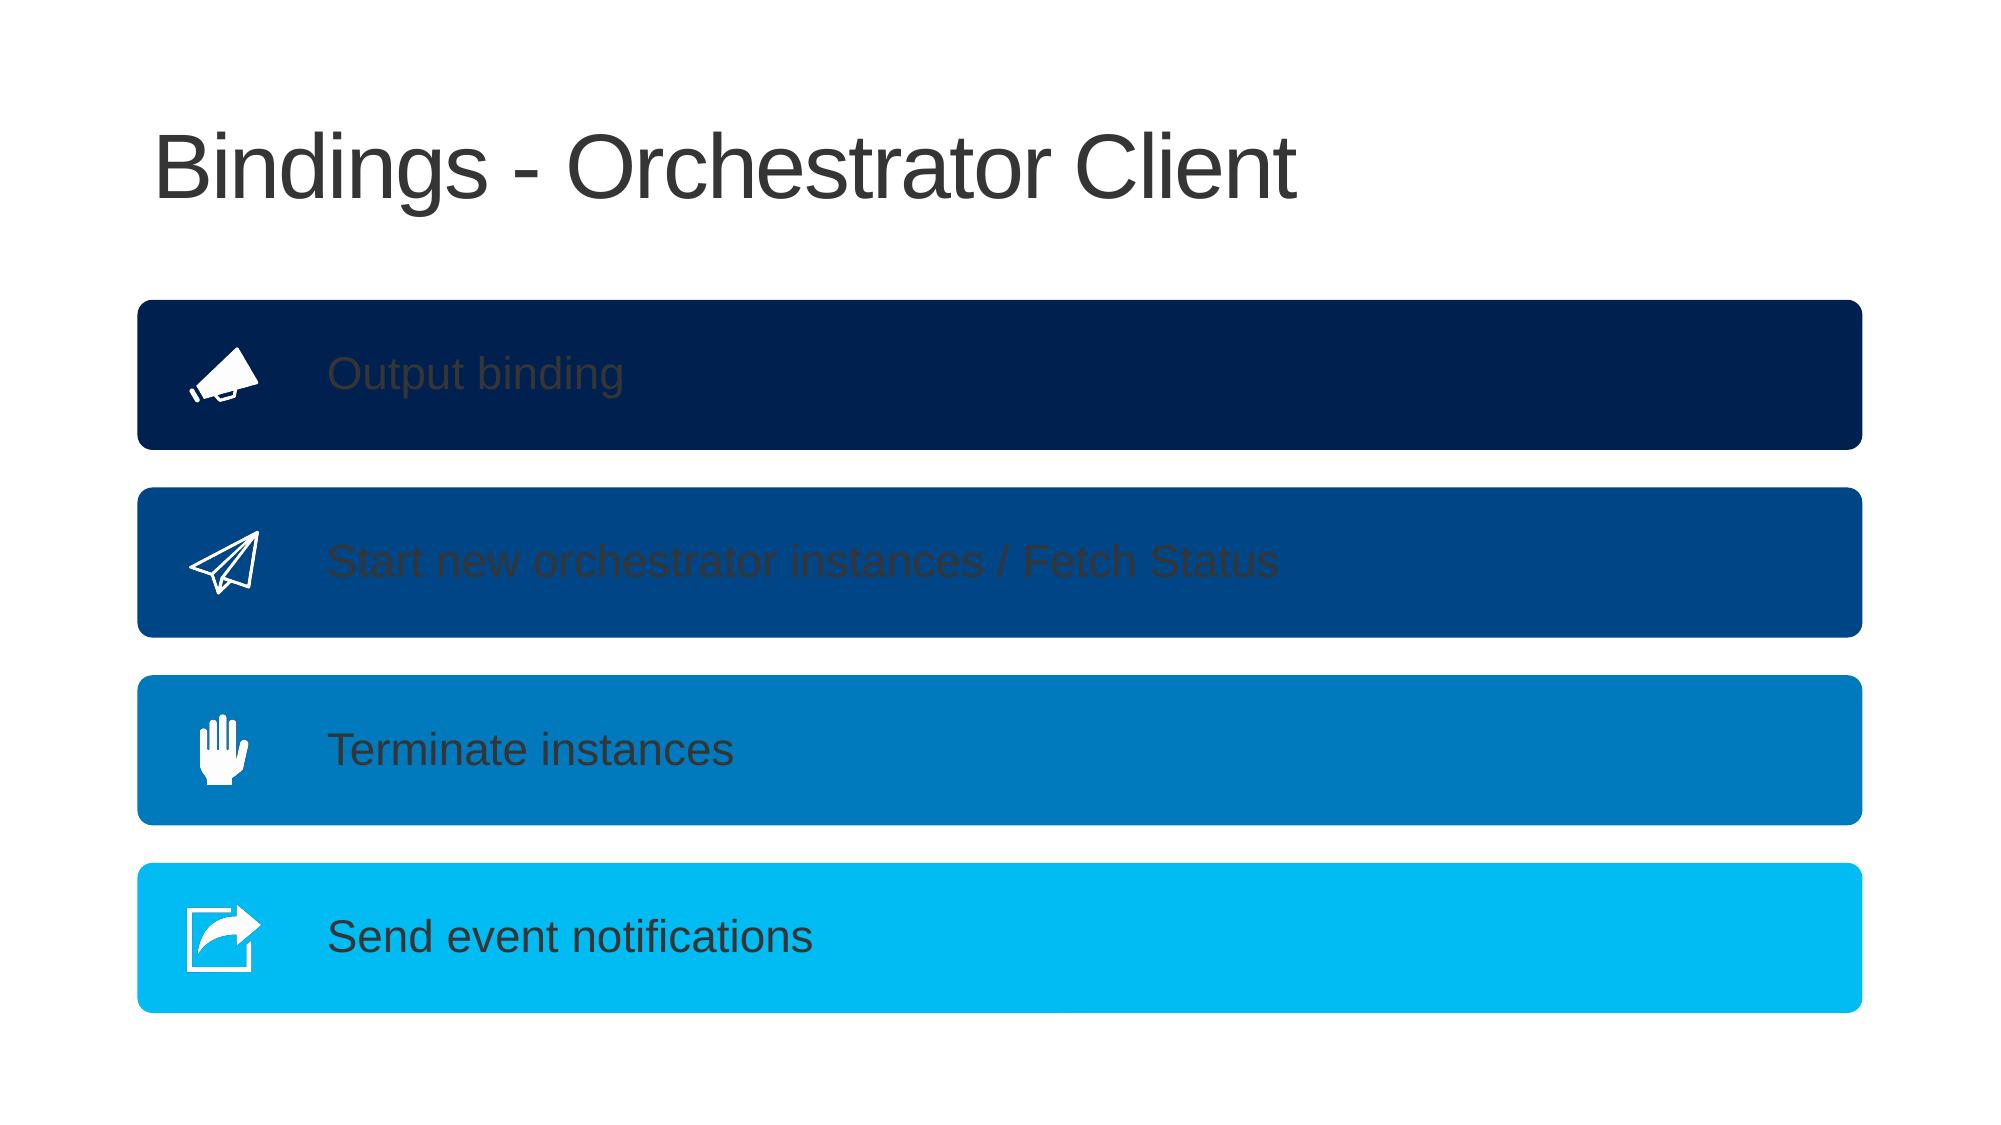

# Bindings - Orchestrator Client
Output binding
Start new orchestrator instances / Fetch Status
Terminate instances
Send event notifications